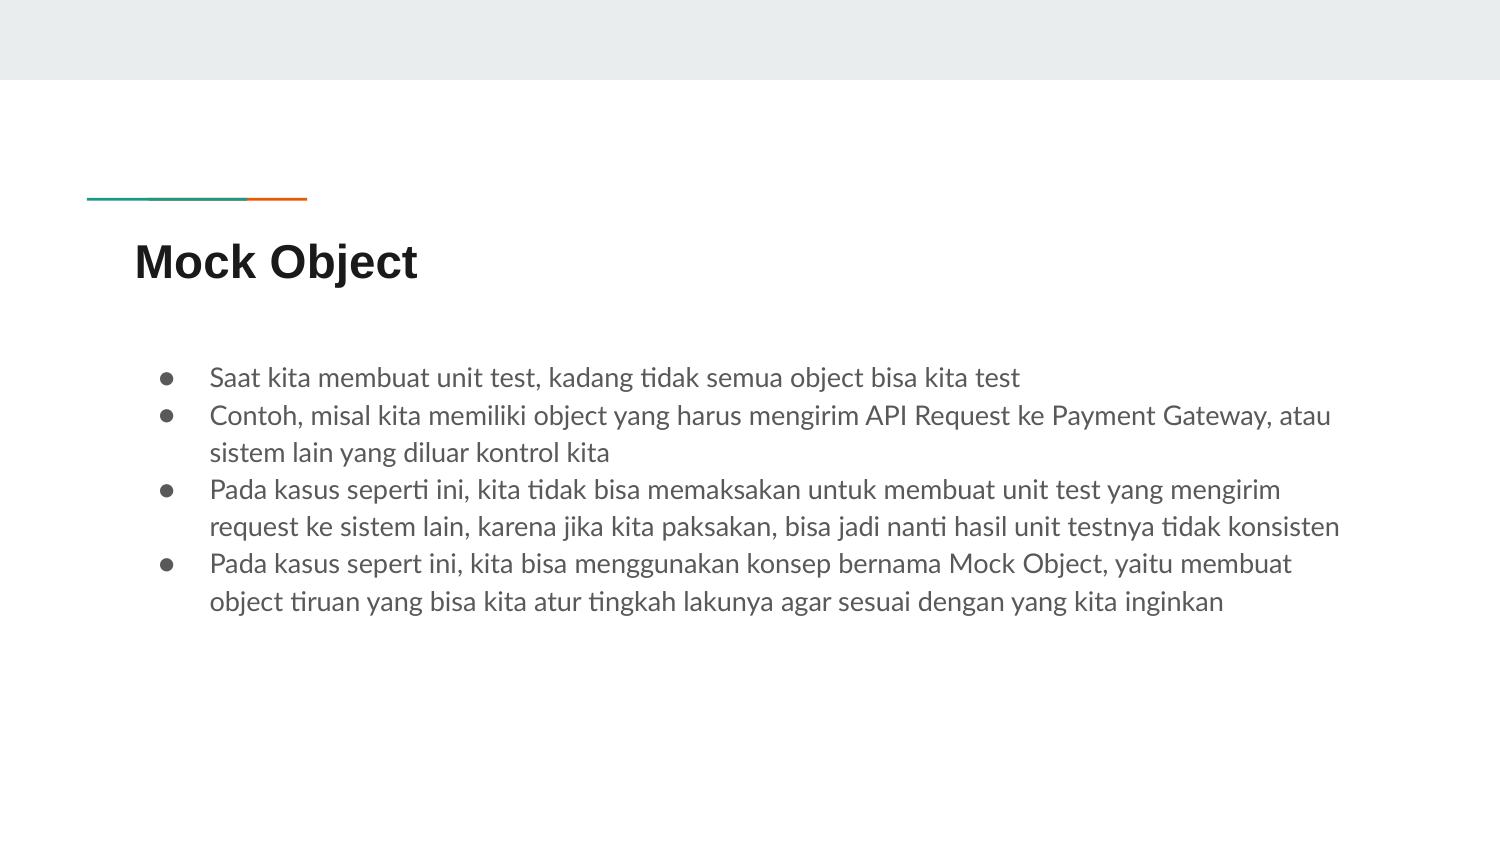

# Mock Object
Saat kita membuat unit test, kadang tidak semua object bisa kita test
Contoh, misal kita memiliki object yang harus mengirim API Request ke Payment Gateway, atau sistem lain yang diluar kontrol kita
Pada kasus seperti ini, kita tidak bisa memaksakan untuk membuat unit test yang mengirim request ke sistem lain, karena jika kita paksakan, bisa jadi nanti hasil unit testnya tidak konsisten
Pada kasus sepert ini, kita bisa menggunakan konsep bernama Mock Object, yaitu membuat object tiruan yang bisa kita atur tingkah lakunya agar sesuai dengan yang kita inginkan